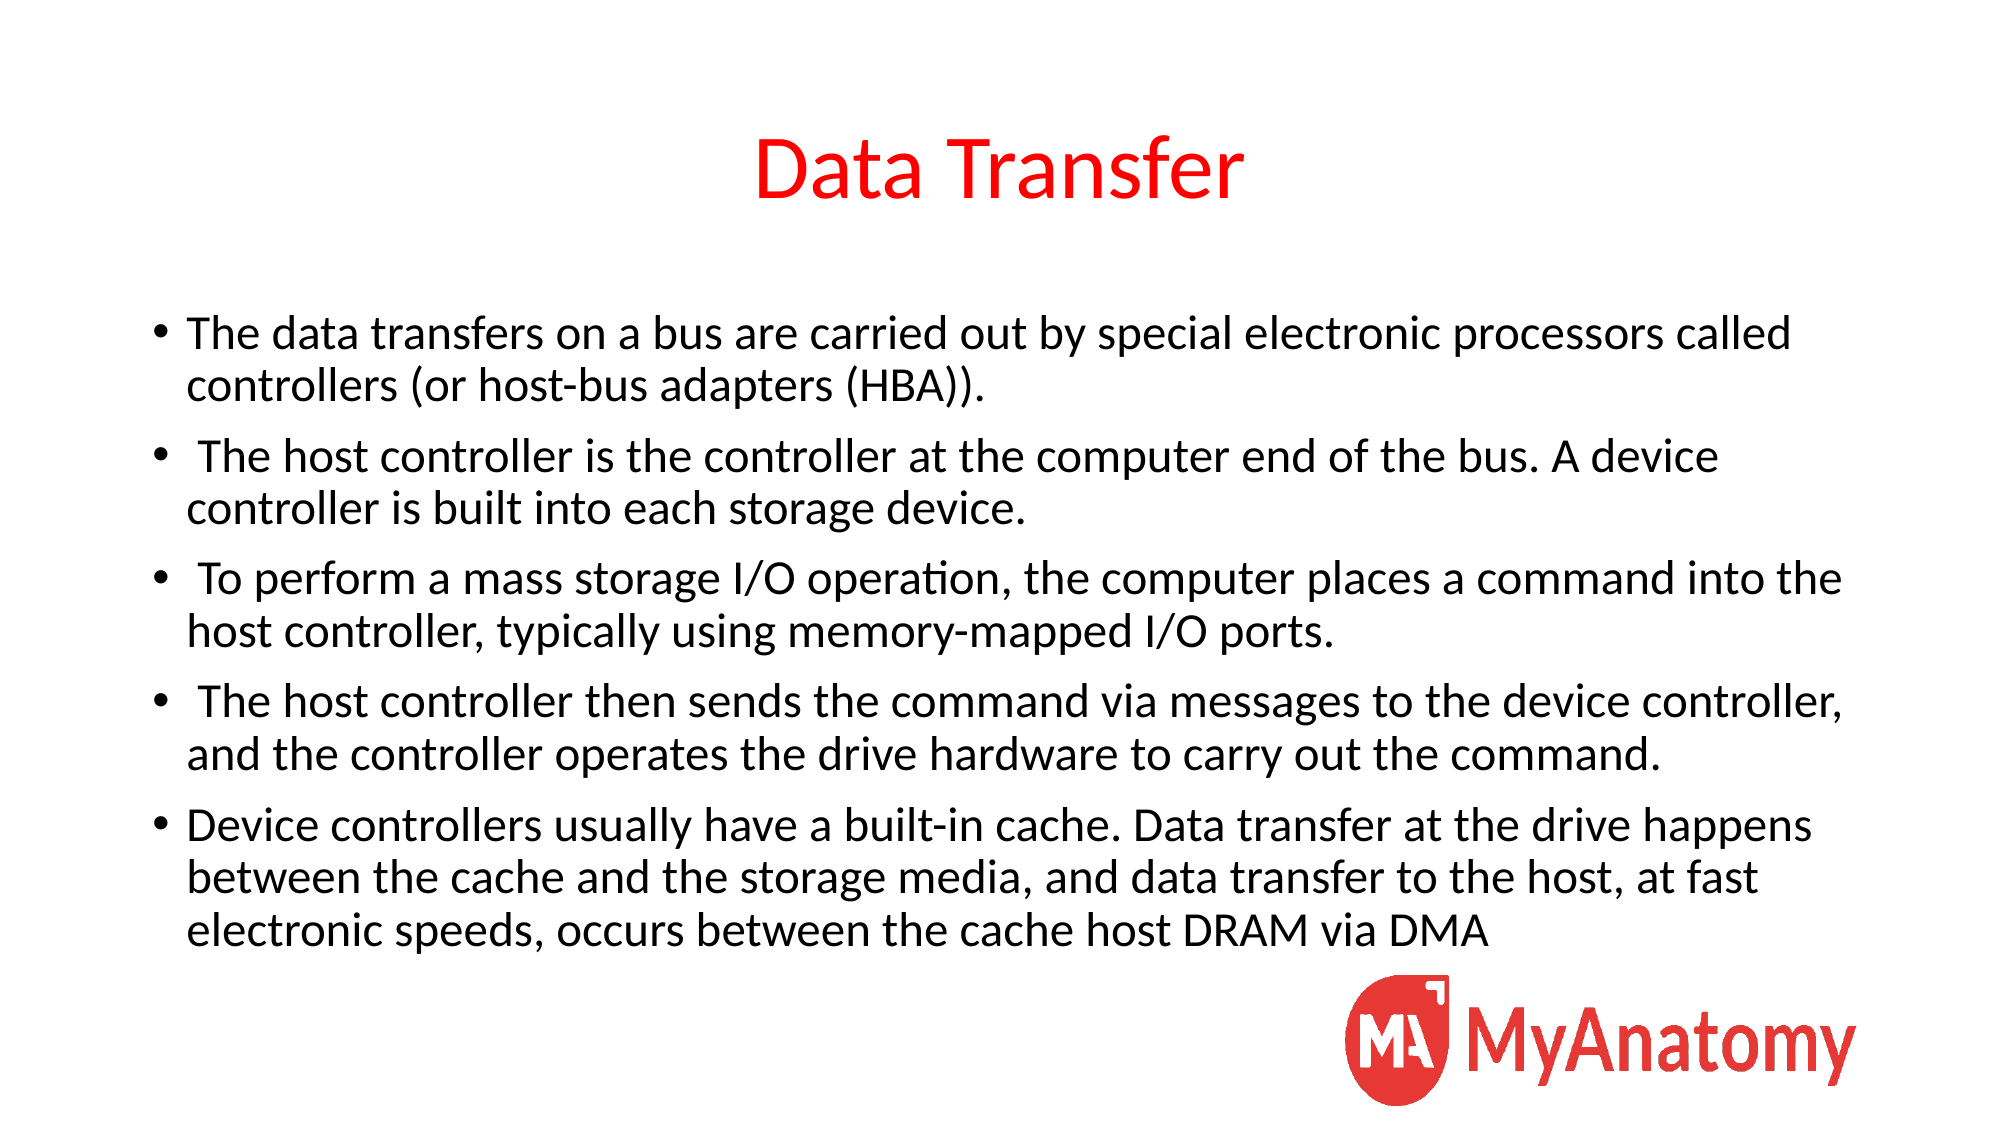

# Data Transfer
The data transfers on a bus are carried out by special electronic processors called controllers (or host-bus adapters (HBA)).
 The host controller is the controller at the computer end of the bus. A device controller is built into each storage device.
 To perform a mass storage I/O operation, the computer places a command into the host controller, typically using memory-mapped I/O ports.
 The host controller then sends the command via messages to the device controller, and the controller operates the drive hardware to carry out the command.
Device controllers usually have a built-in cache. Data transfer at the drive happens between the cache and the storage media, and data transfer to the host, at fast electronic speeds, occurs between the cache host DRAM via DMA